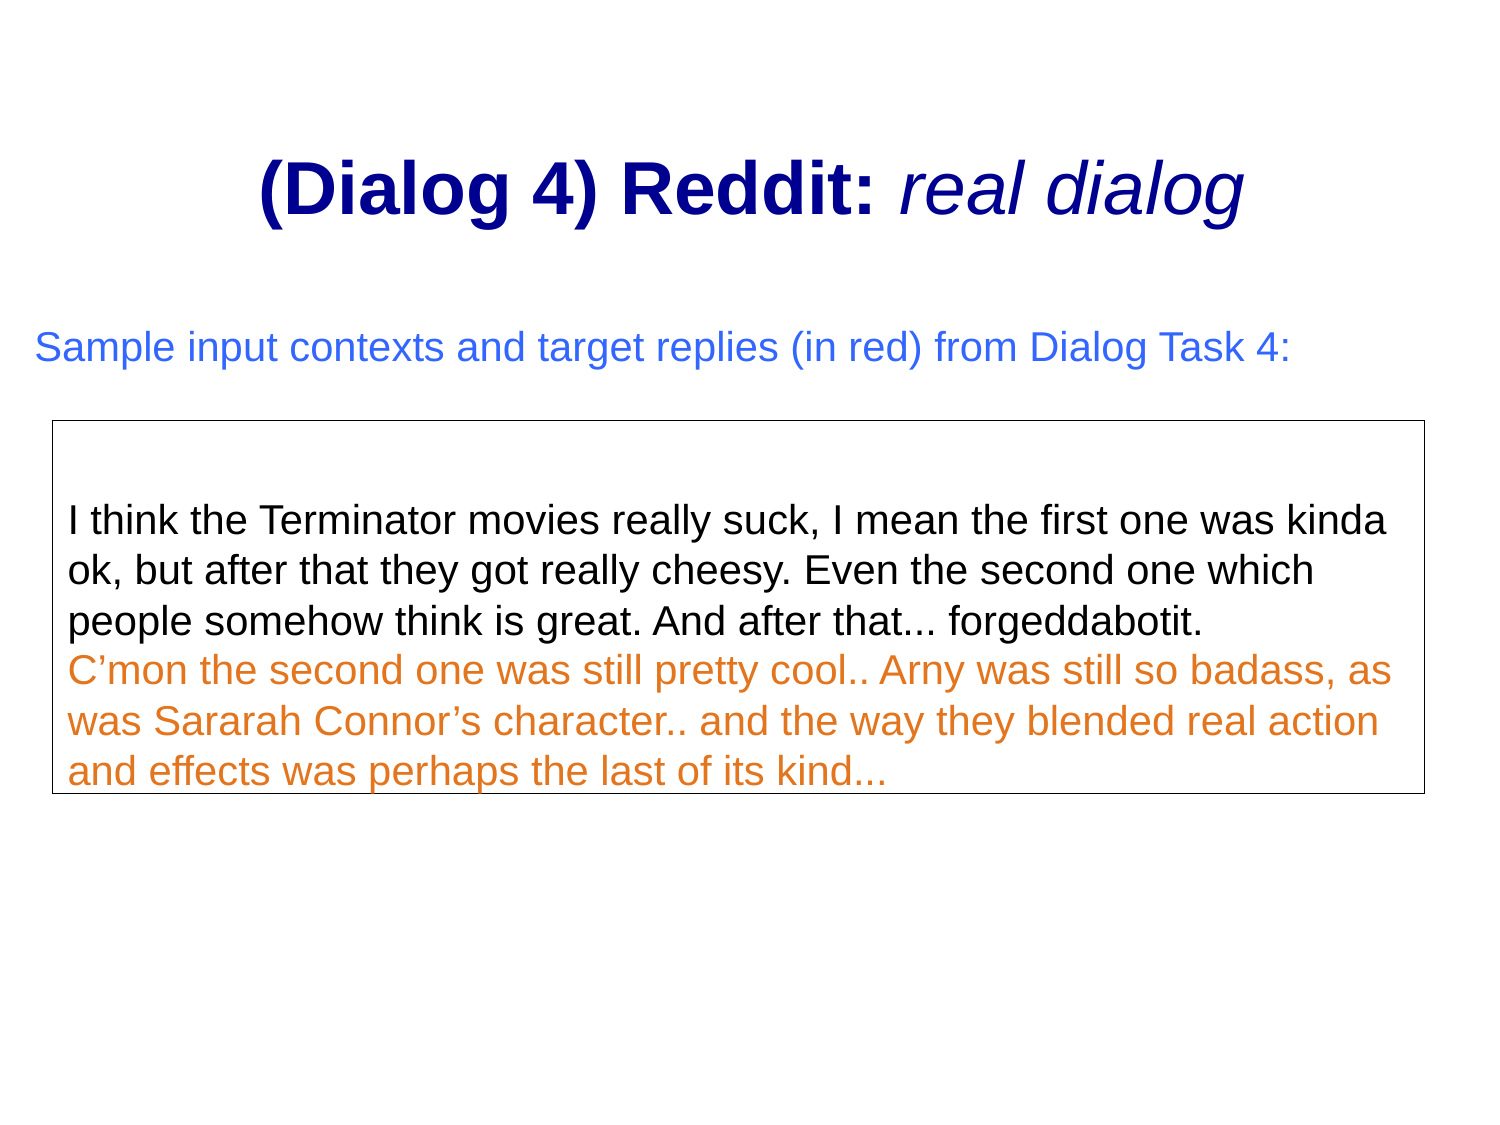

# (Dialog 4) Reddit: real dialog
Sample input contexts and target replies (in red) from Dialog Task 4:

I think the Terminator movies really suck, I mean the first one was kinda ok, but after that they got really cheesy. Even the second one which people somehow think is great. And after that... forgeddabotit.
C’mon the second one was still pretty cool.. Arny was still so badass, as was Sararah Connor’s character.. and the way they blended real action and effects was perhaps the last of its kind...